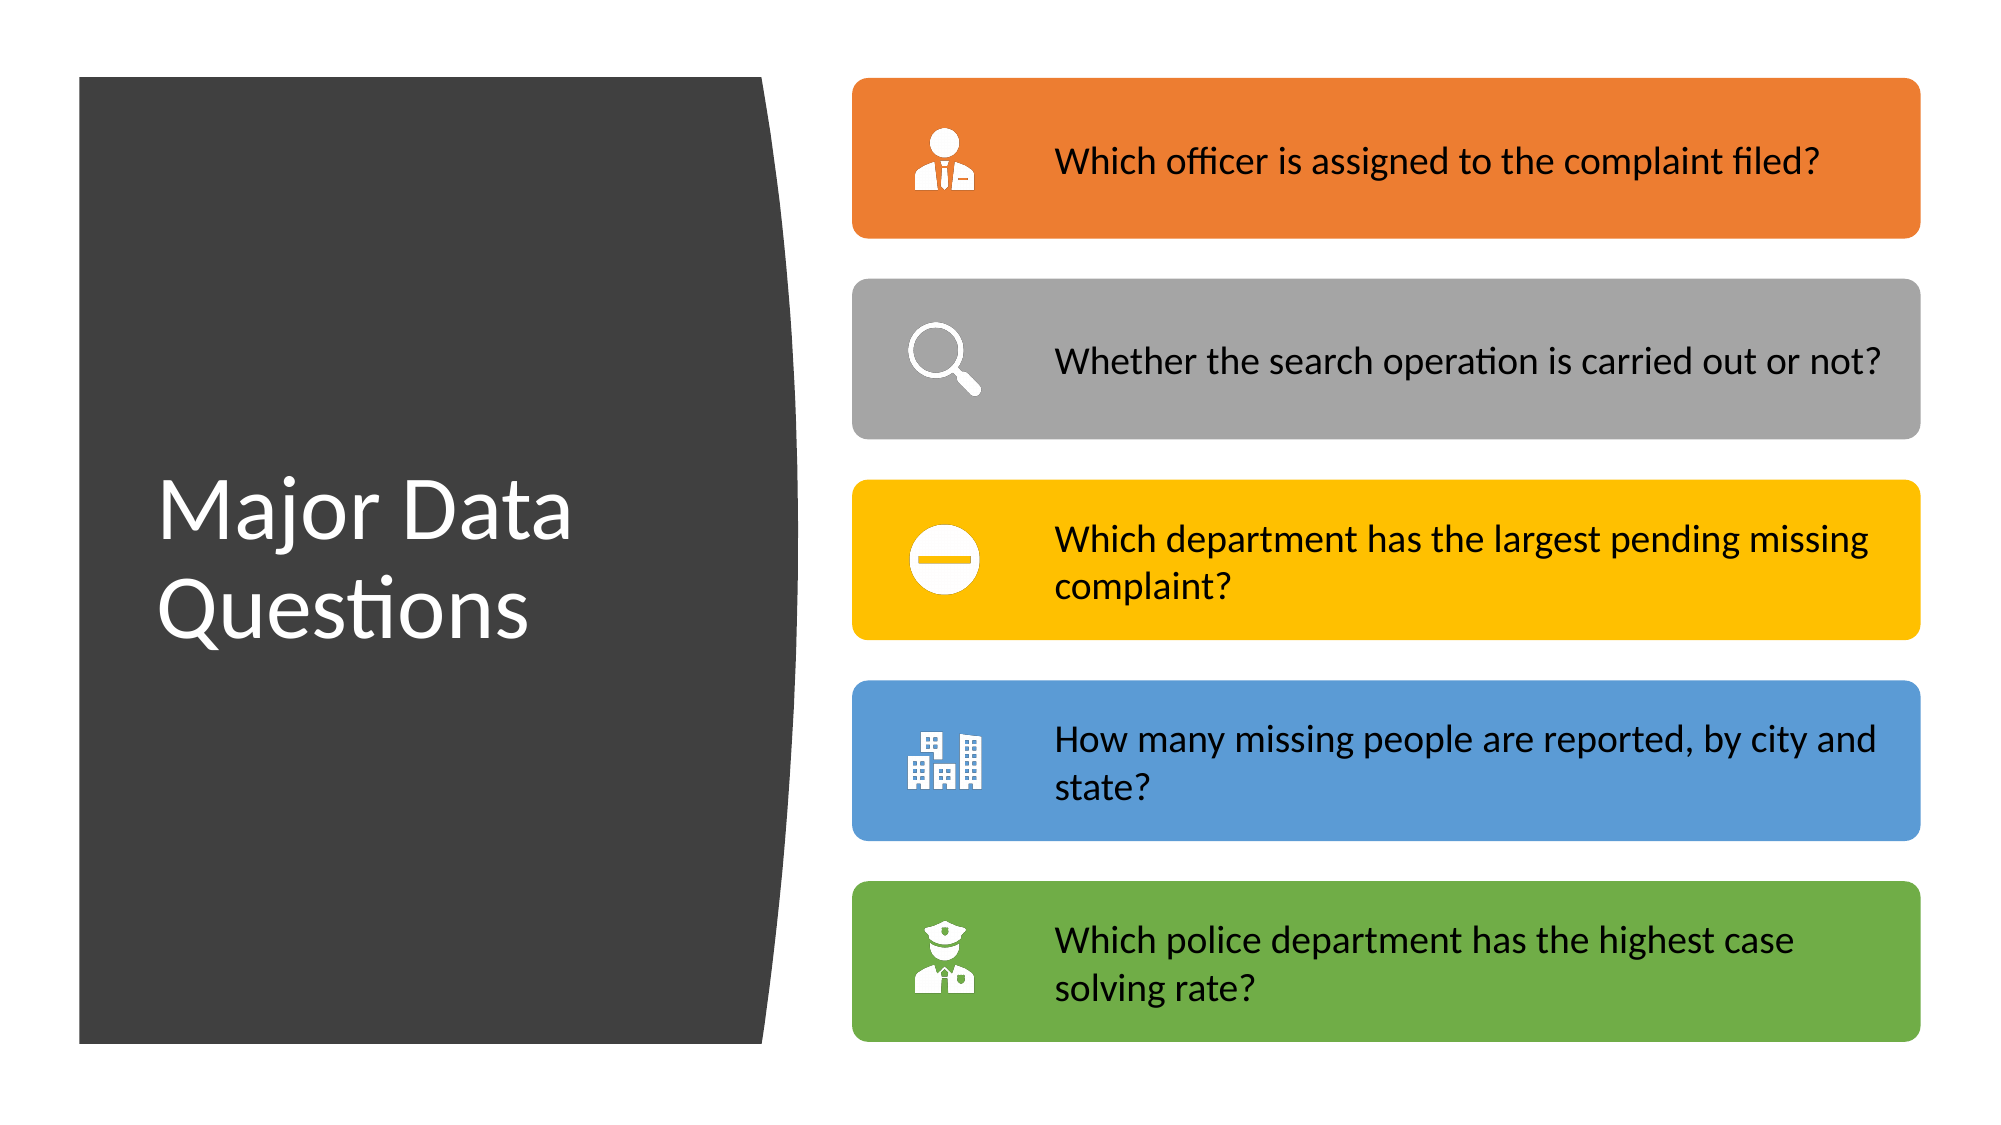

Which officer is assigned to the complaint filed?
Whether the search operation is carried out or not?
Which department has the largest pending missing complaint?
How many missing people are reported, by city and state?
Which police department has the highest case solving rate?

# Major Data Questions